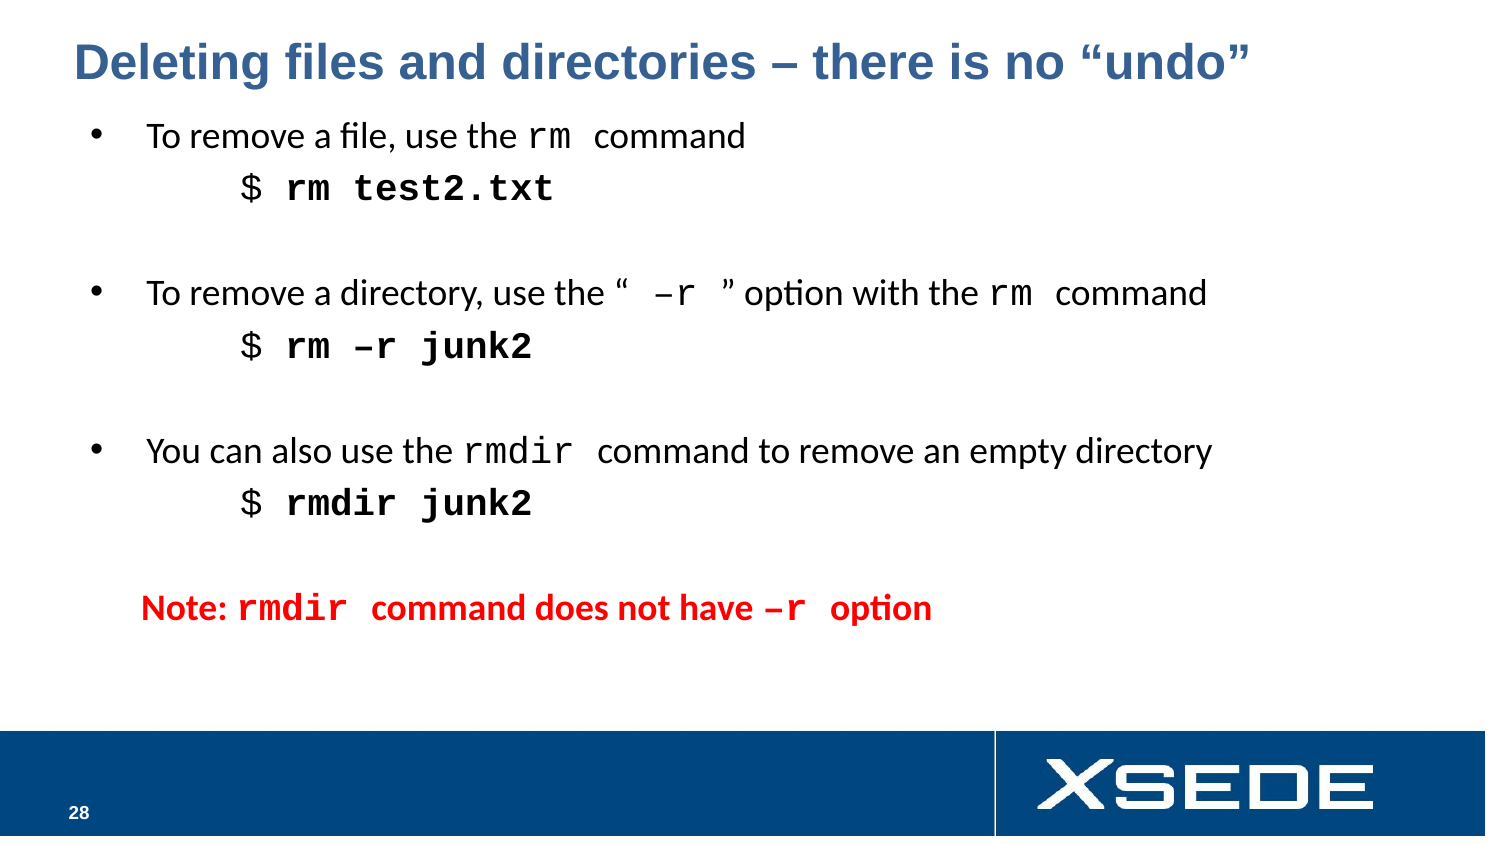

# Deleting files and directories – there is no “undo”
To remove a file, use the rm command
	$ rm test2.txt

To remove a directory, use the “ –r ” option with the rm command
	$ rm –r junk2

You can also use the rmdir command to remove an empty directory
	$ rmdir junk2

      Note: rmdir command does not have –r option

28